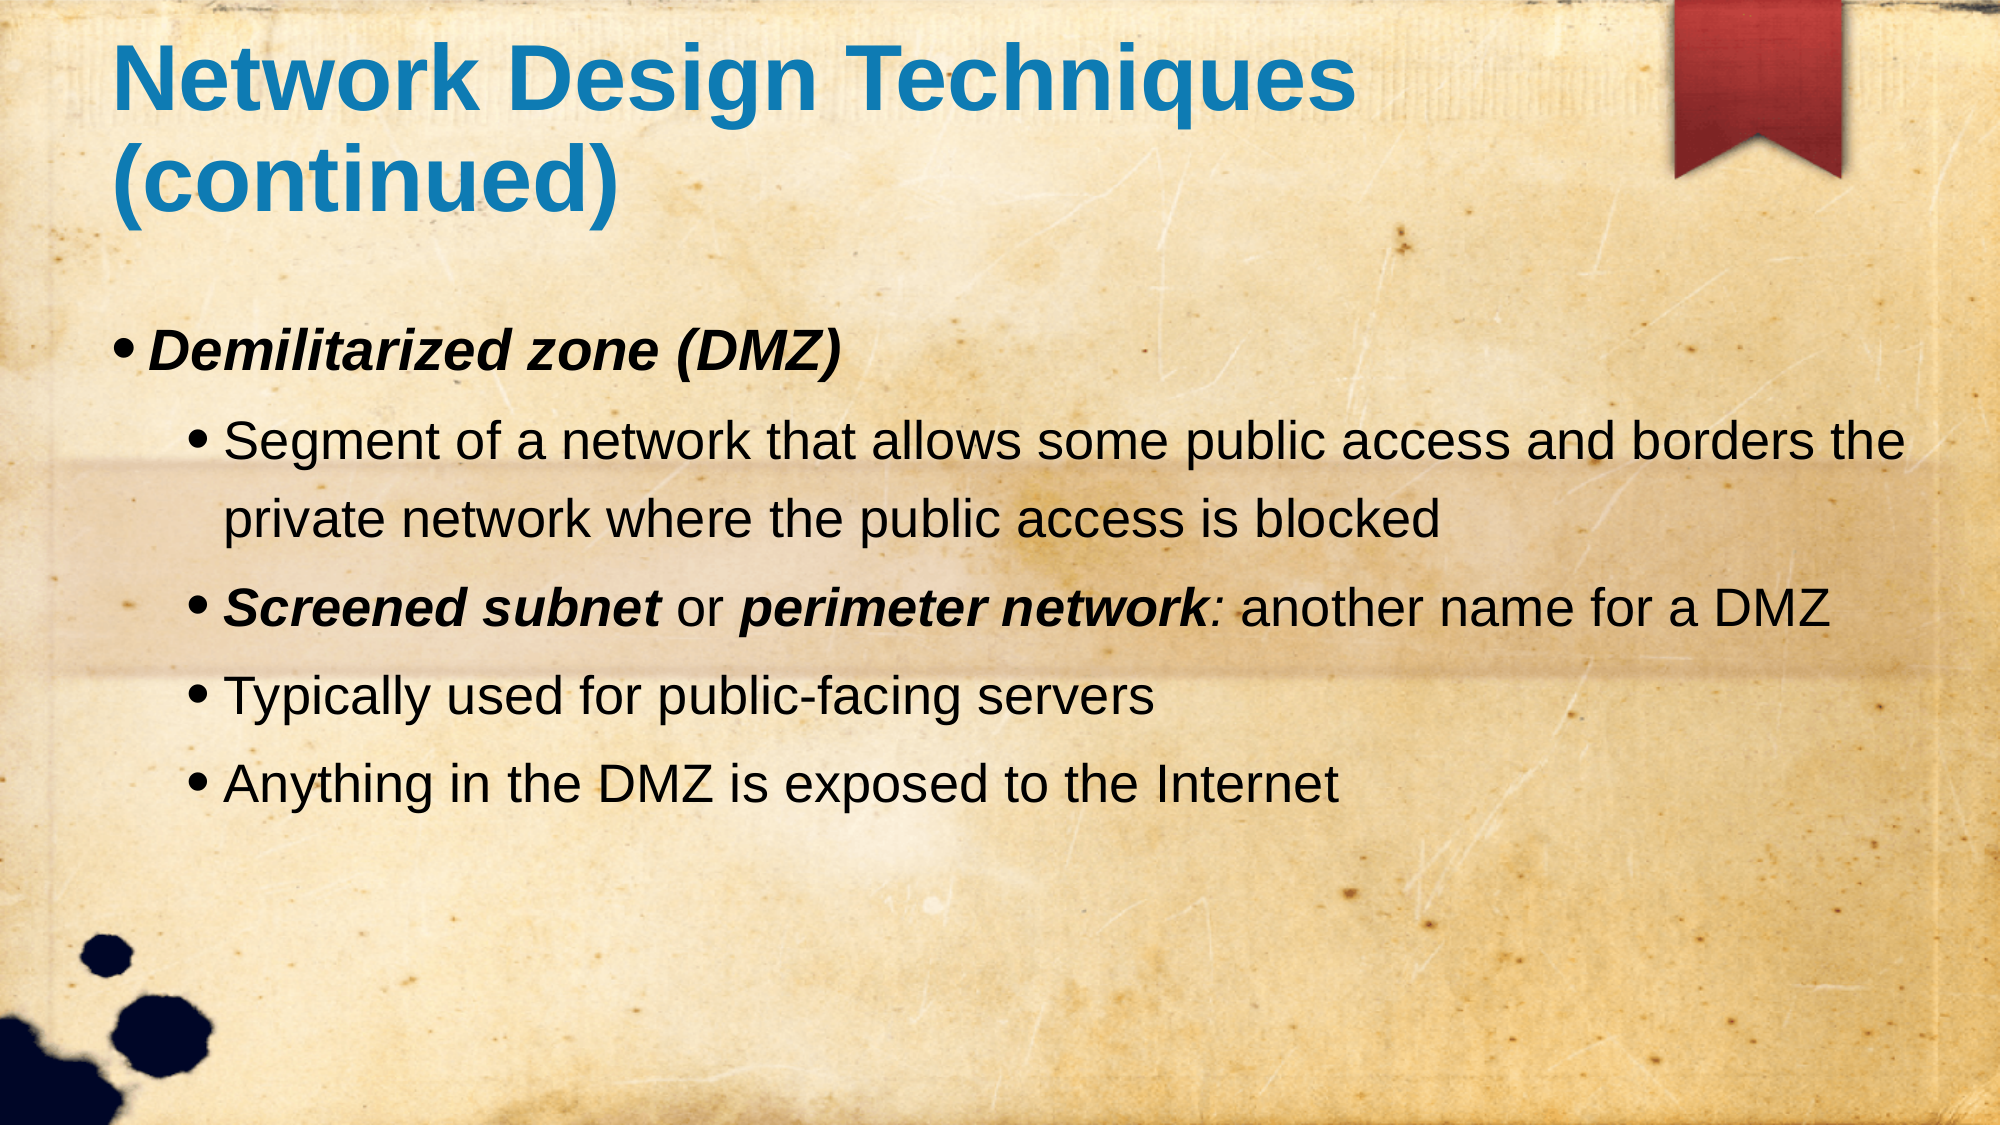

Network Design Techniques (continued)
Demilitarized zone (DMZ)
Segment of a network that allows some public access and borders the private network where the public access is blocked
Screened subnet or perimeter network: another name for a DMZ
Typically used for public-facing servers
Anything in the DMZ is exposed to the Internet